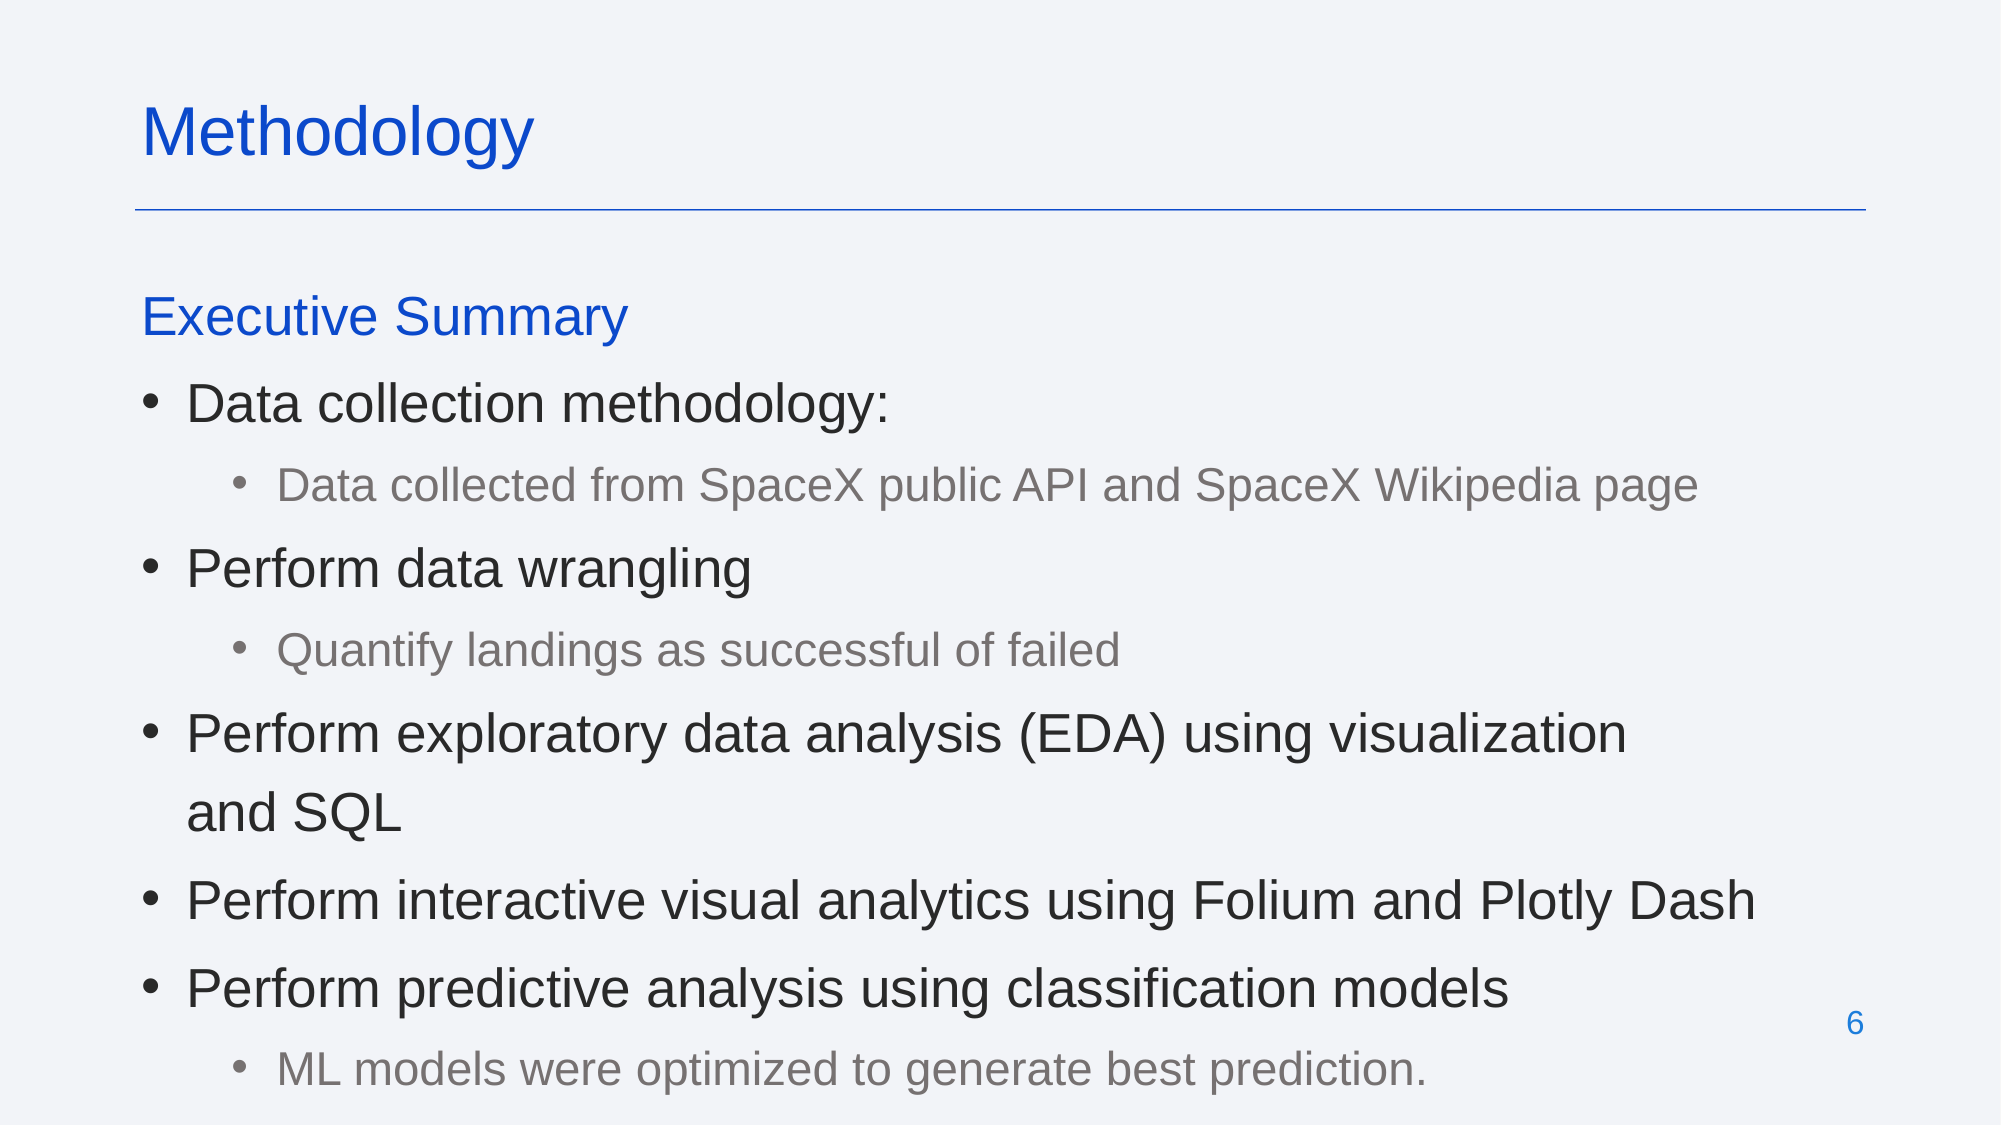

Methodology
Executive Summary
Data collection methodology:
Data collected from SpaceX public API and SpaceX Wikipedia page
Perform data wrangling
Quantify landings as successful of failed
Perform exploratory data analysis (EDA) using visualization and SQL
Perform interactive visual analytics using Folium and Plotly Dash
Perform predictive analysis using classification models
ML models were optimized to generate best prediction.

6